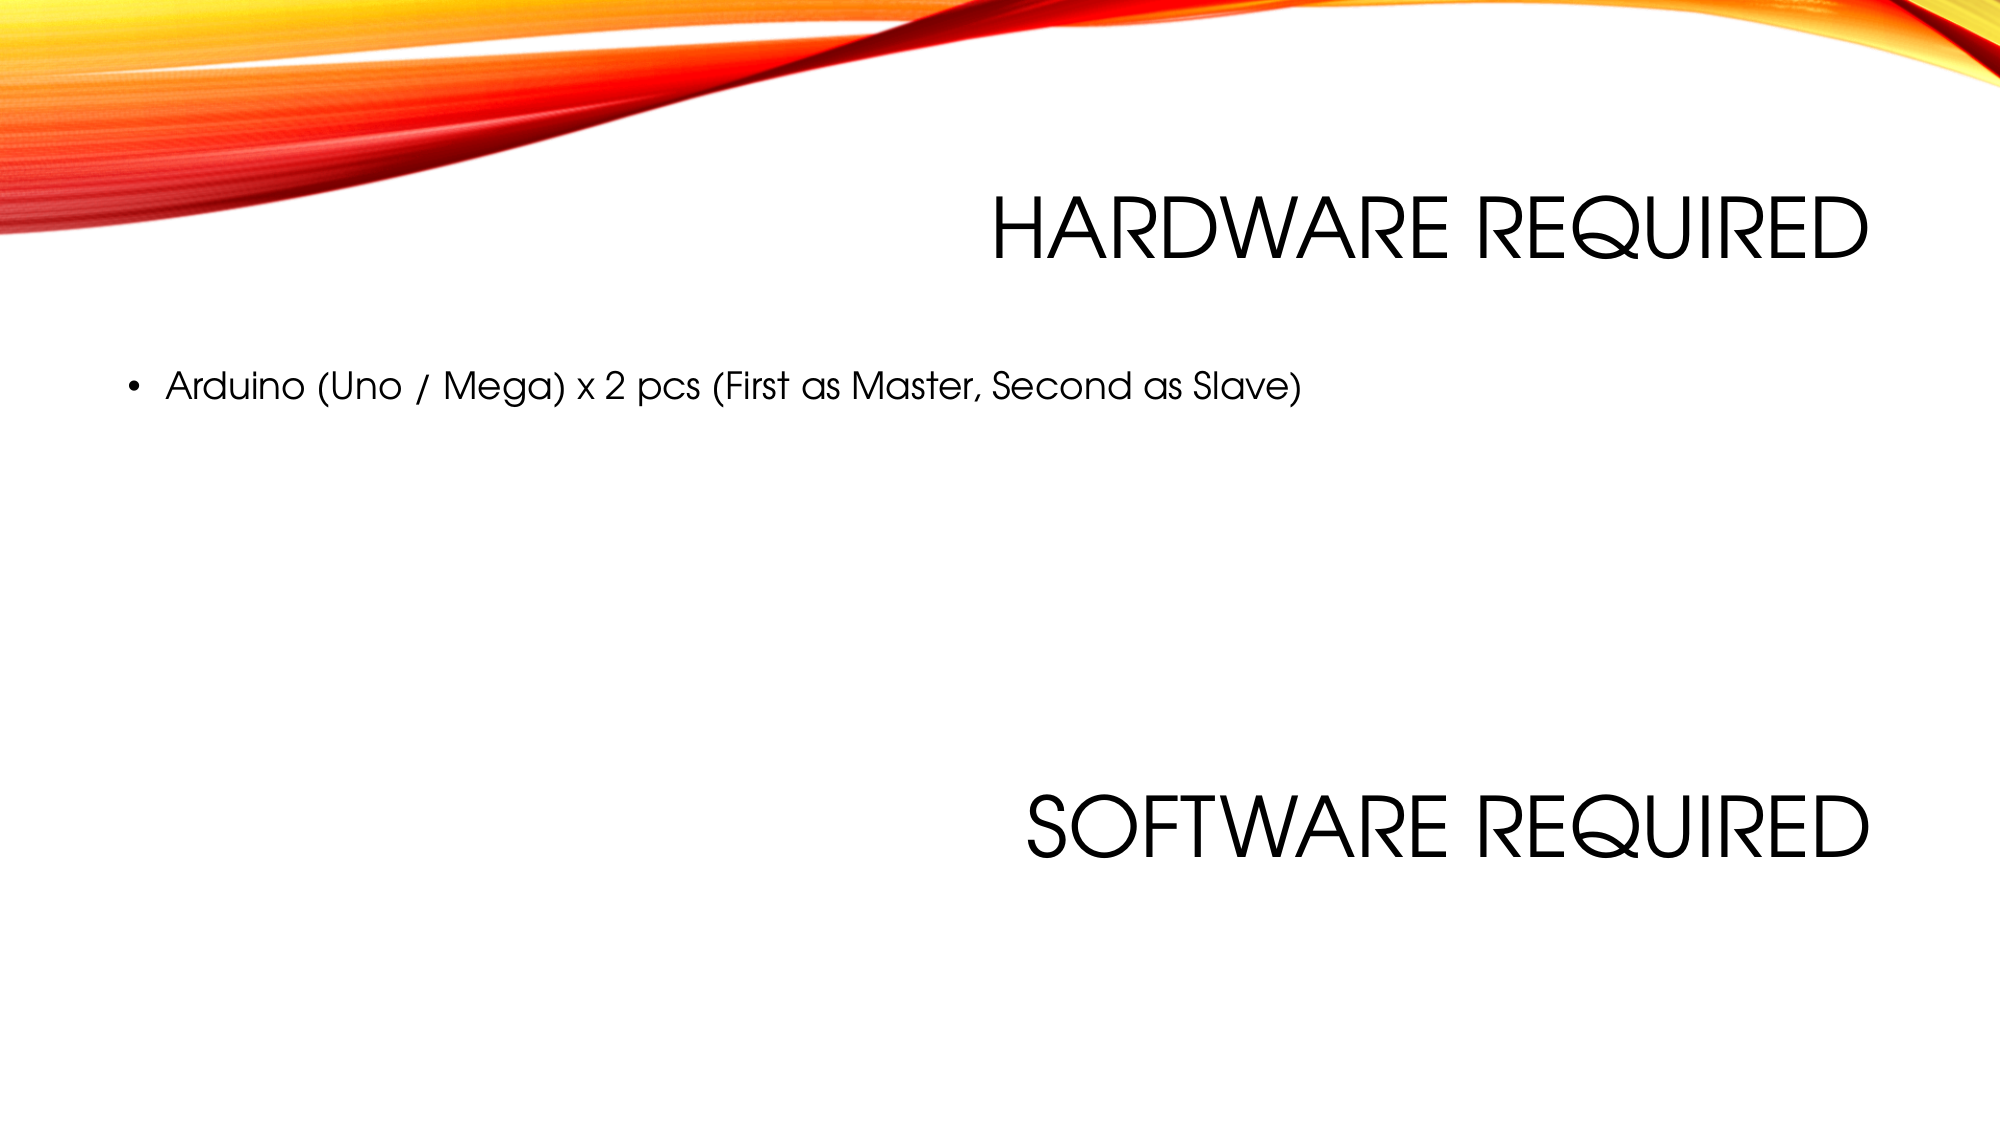

# Hardware Required
Arduino (Uno / Mega) x 2 pcs (First as Master, Second as Slave)
SOFTWARE Required